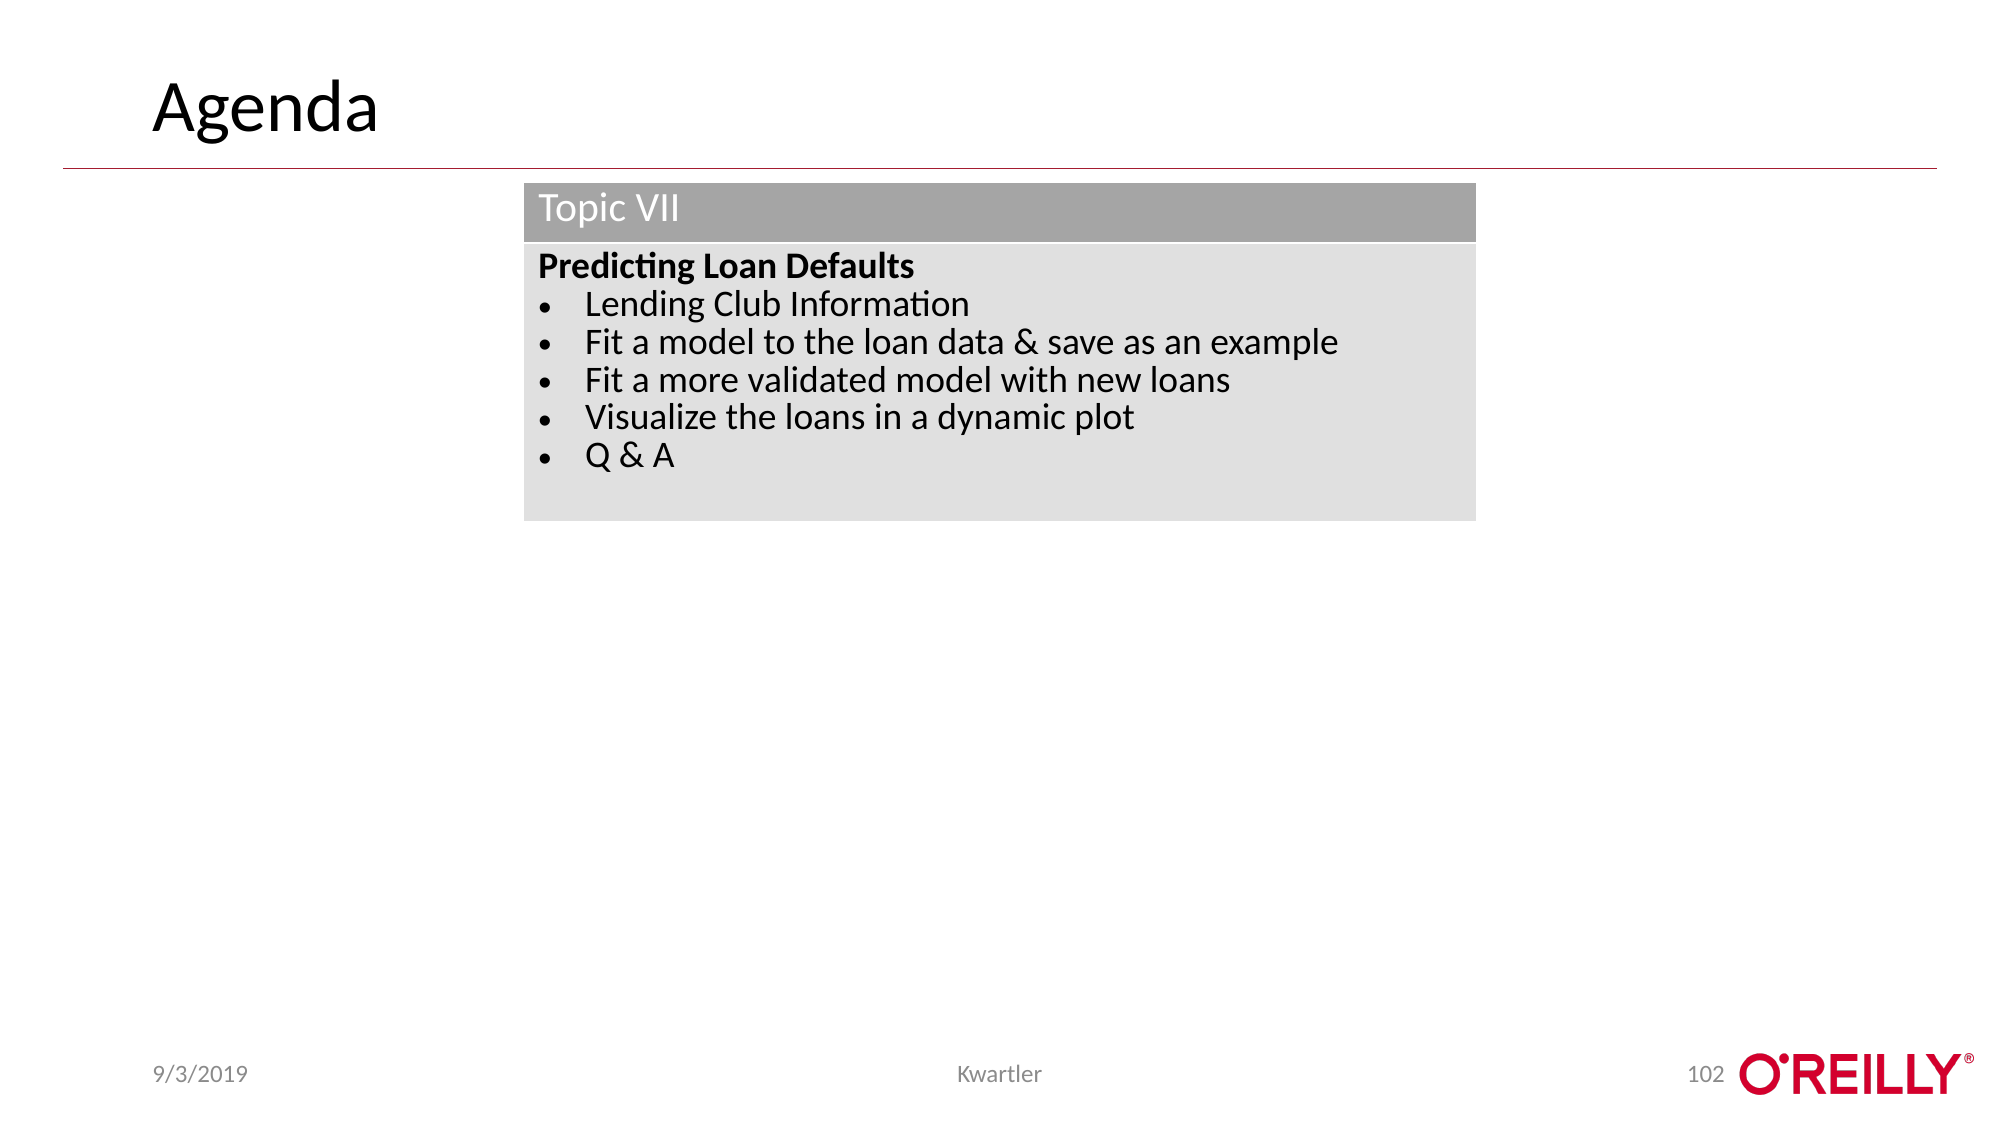

# Agenda
| Topic VII |
| --- |
| Predicting Loan Defaults Lending Club Information Fit a model to the loan data & save as an example Fit a more validated model with new loans Visualize the loans in a dynamic plot Q & A |
9/3/2019
Kwartler
102